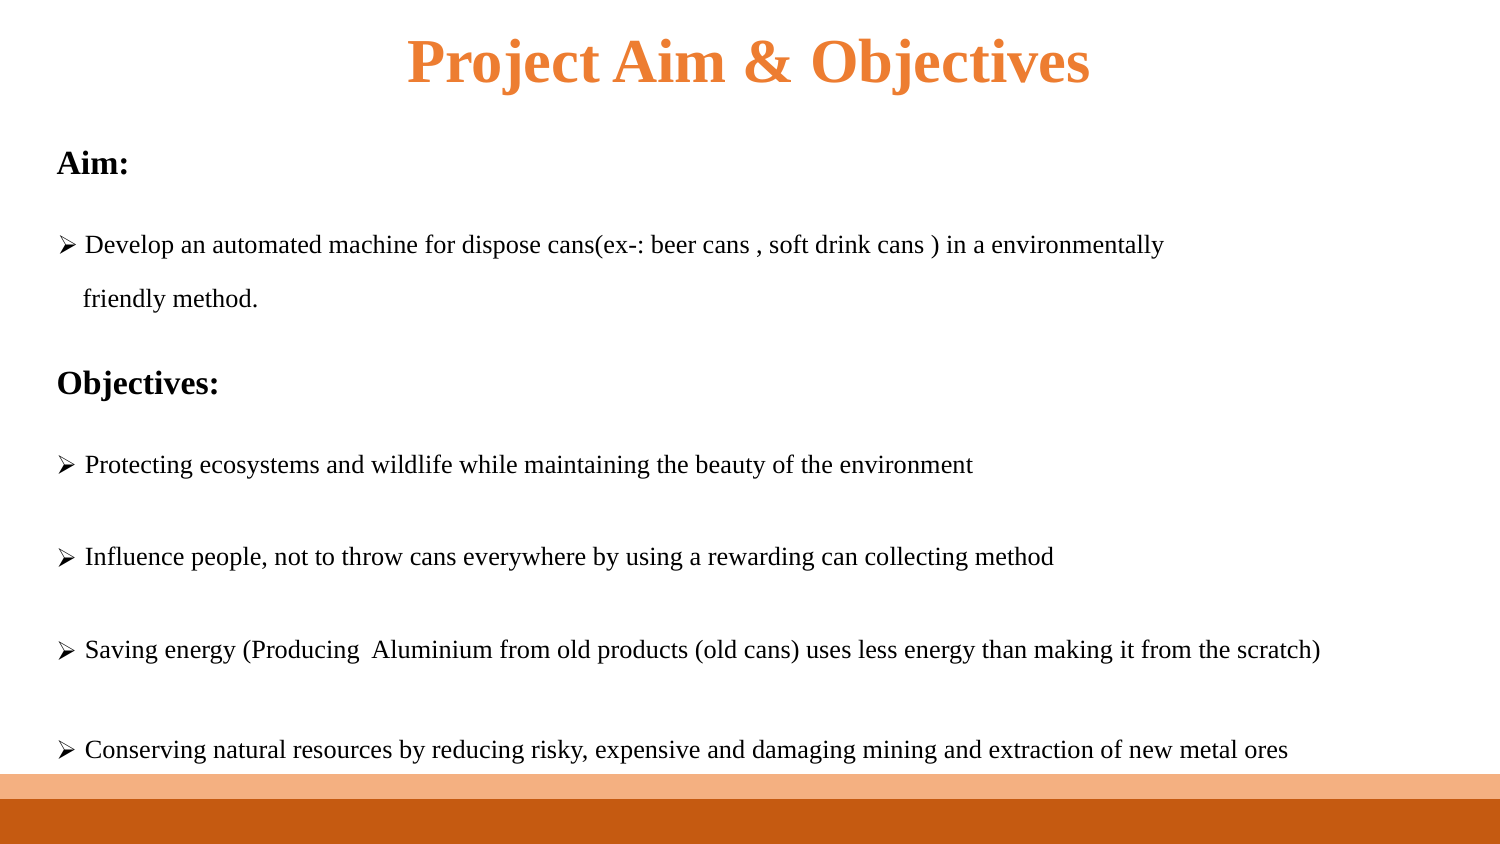

# Project Aim & Objectives
Aim:

Develop an automated machine for dispose cans(ex-: beer cans , soft drink cans ) in a environmentally
    friendly method.

Objectives:

Protecting ecosystems and wildlife while maintaining the beauty of the environment

Influence people, not to throw cans everywhere by using a rewarding can collecting method

Saving energy (Producing  Aluminium from old products (old cans) uses less energy than making it from the scratch)

Conserving natural resources by reducing risky, expensive and damaging mining and extraction of new metal ores